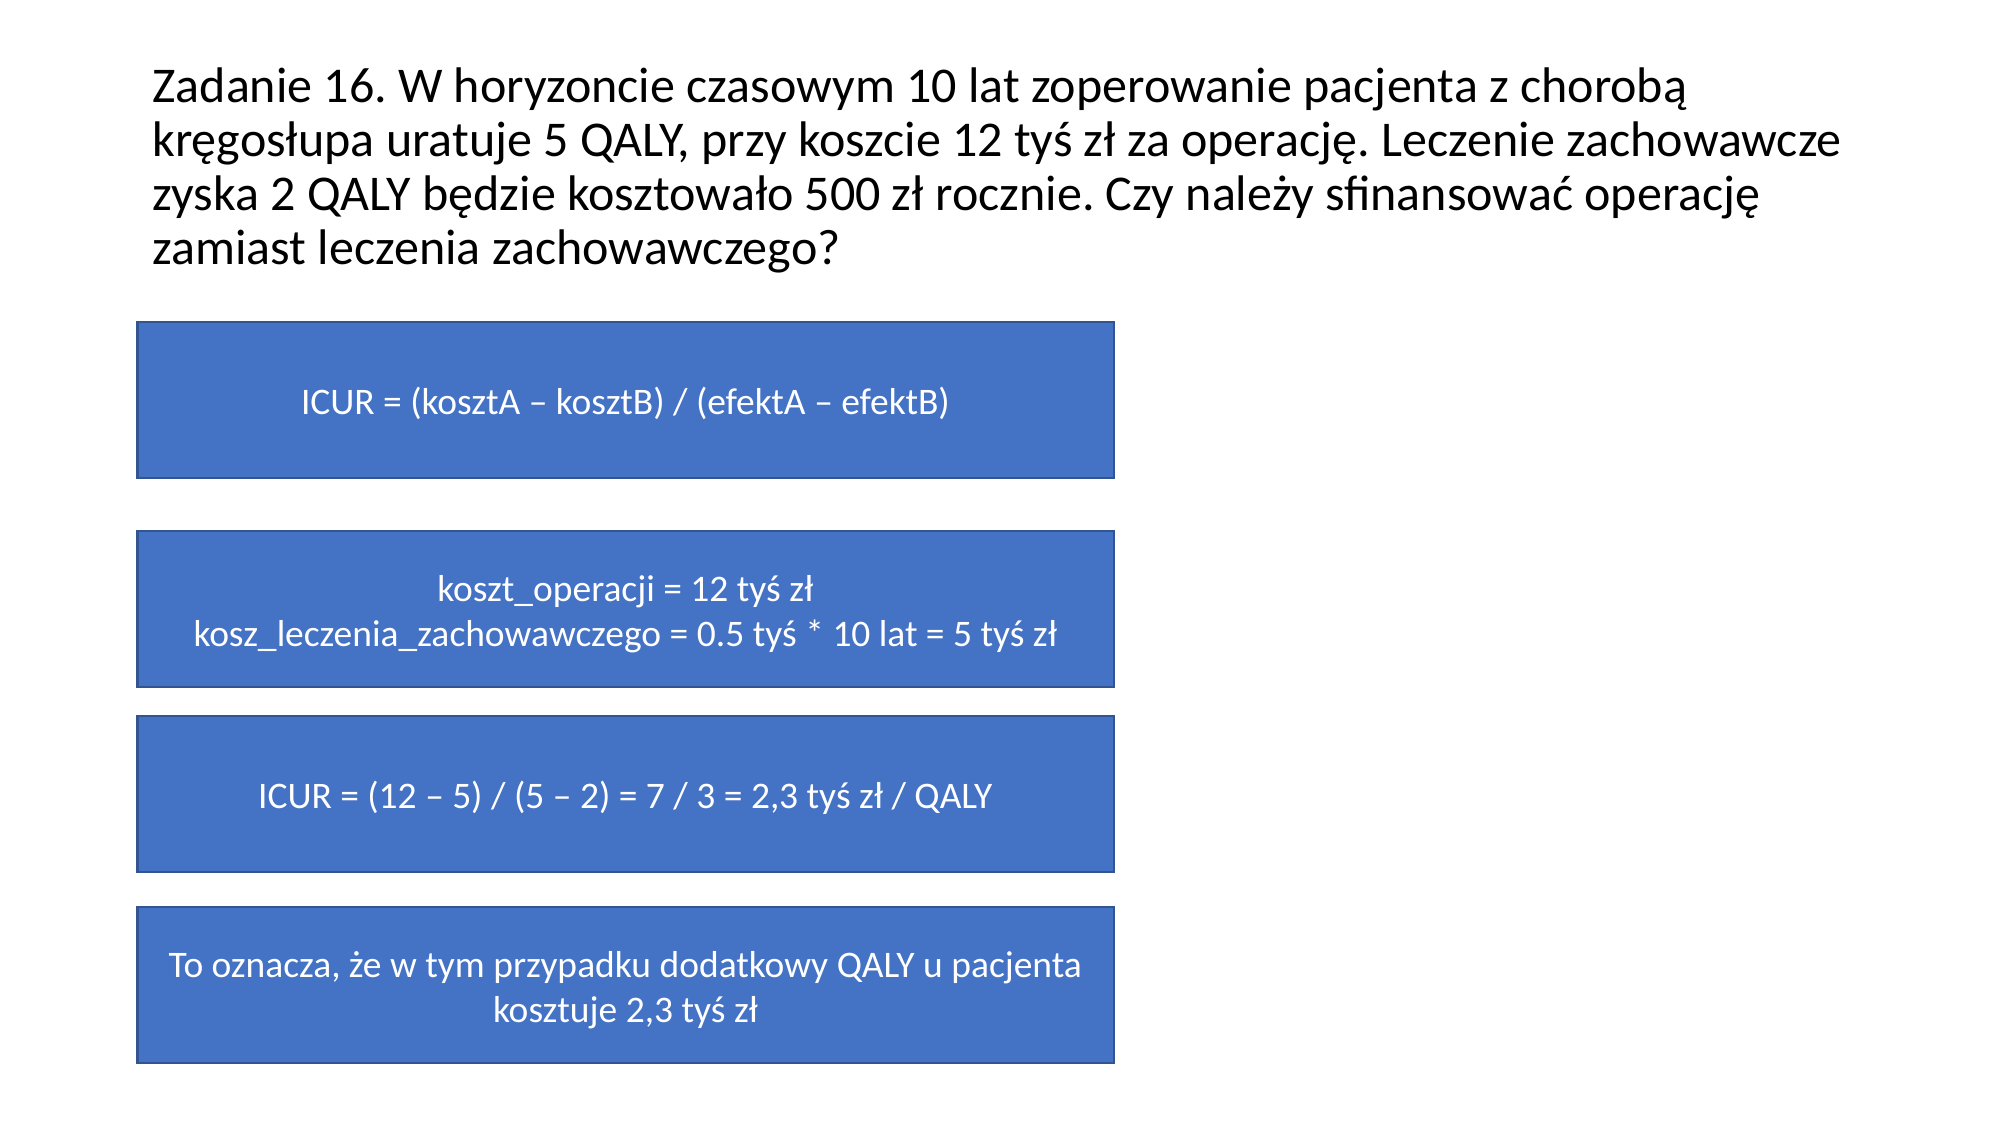

# Zadanie 16. W horyzoncie czasowym 10 lat zoperowanie pacjenta z chorobą kręgosłupa uratuje 5 QALY, przy koszcie 12 tyś zł za operację. Leczenie zachowawcze zyska 2 QALY będzie kosztowało 500 zł rocznie. Czy należy sfinansować operację zamiast leczenia zachowawczego?
ICUR = (kosztA – kosztB) / (efektA – efektB)
koszt_operacji = 12 tyś zł
kosz_leczenia_zachowawczego = 0.5 tyś * 10 lat = 5 tyś zł
ICUR = (12 – 5) / (5 – 2) = 7 / 3 = 2,3 tyś zł / QALY
To oznacza, że w tym przypadku dodatkowy QALY u pacjenta kosztuje 2,3 tyś zł